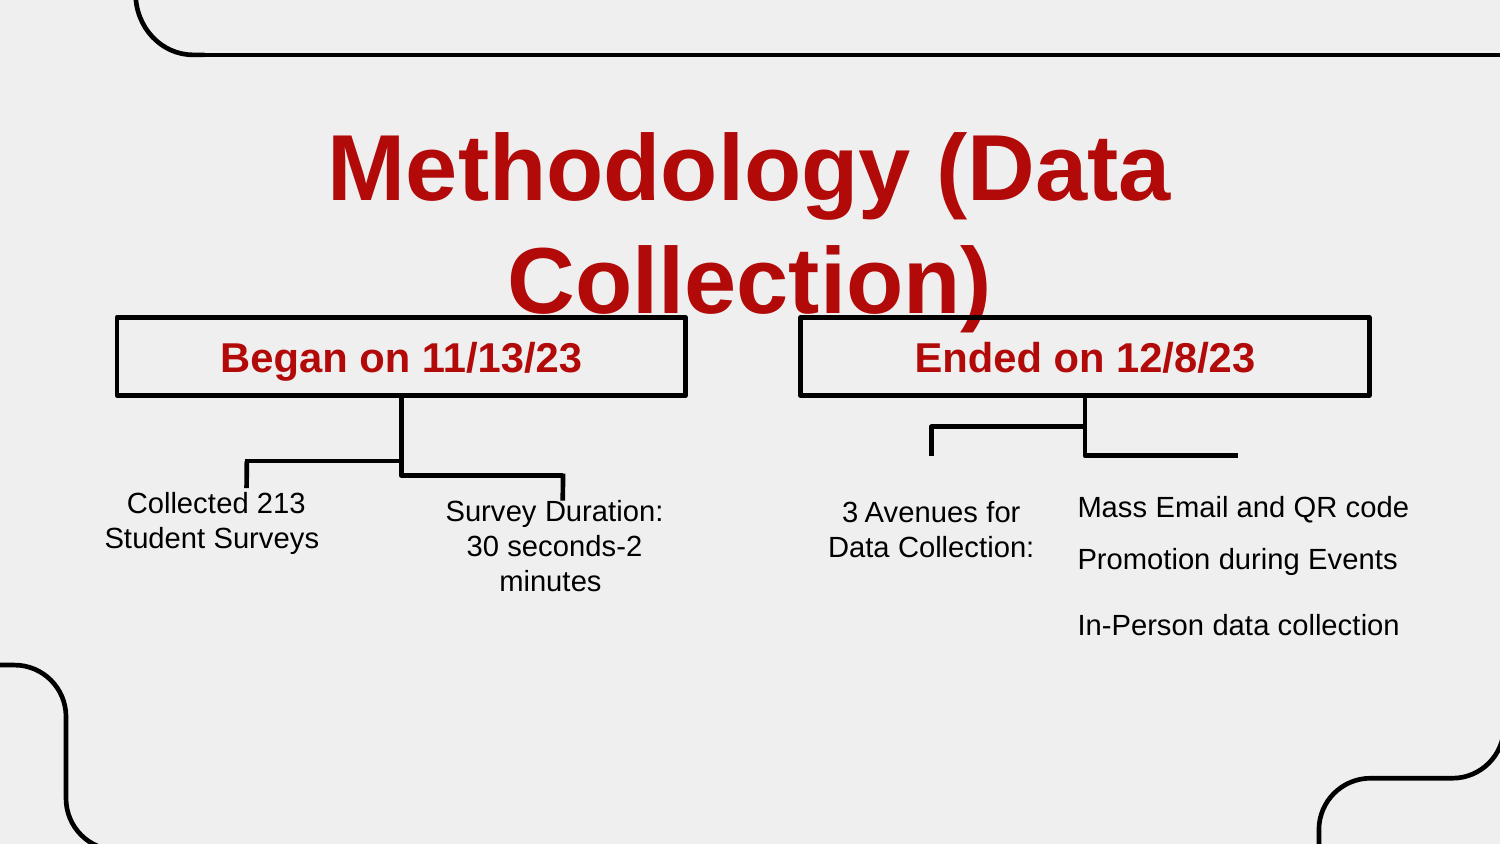

# Methodology (Data Collection)
Began on 11/13/23
Ended on 12/8/23

3 Avenues for Data Collection:
Mass Email and QR code
Promotion during Events
In-Person data collection

Survey Duration:
30 seconds-2 minutes
Collected 213 Student Surveys